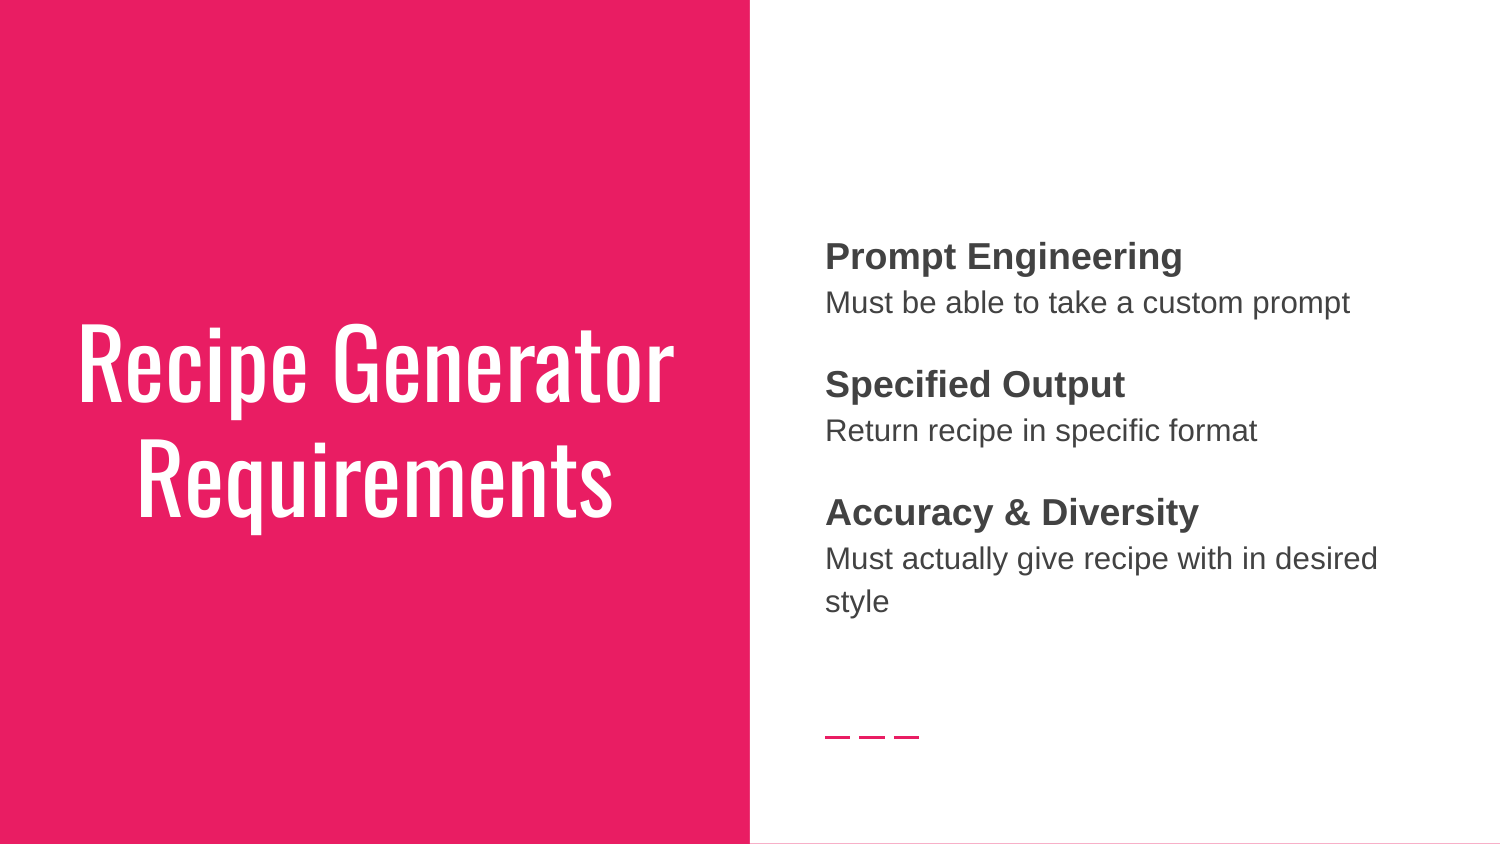

Prompt Engineering
Must be able to take a custom prompt
Specified Output
Return recipe in specific format
Accuracy & Diversity
Must actually give recipe with in desired style
# Recipe Generator Requirements